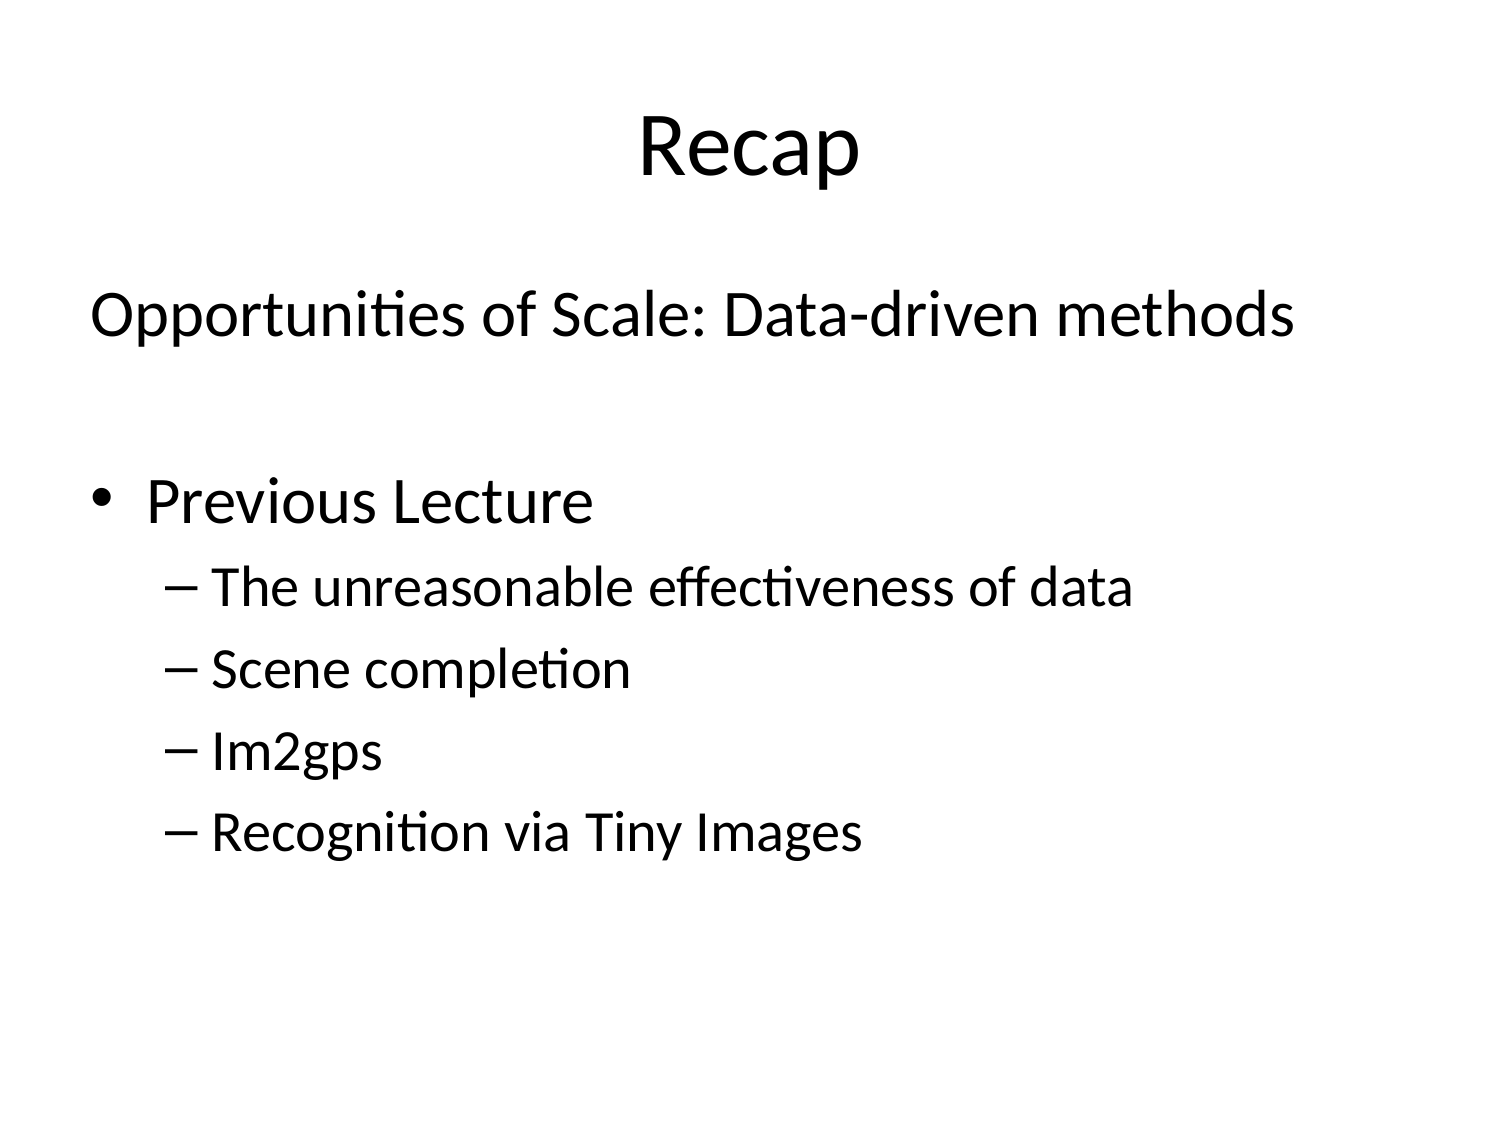

# Recap
Opportunities of Scale: Data-driven methods

Previous Lecture
The unreasonable effectiveness of data
Scene completion
Im2gps
Recognition via Tiny Images